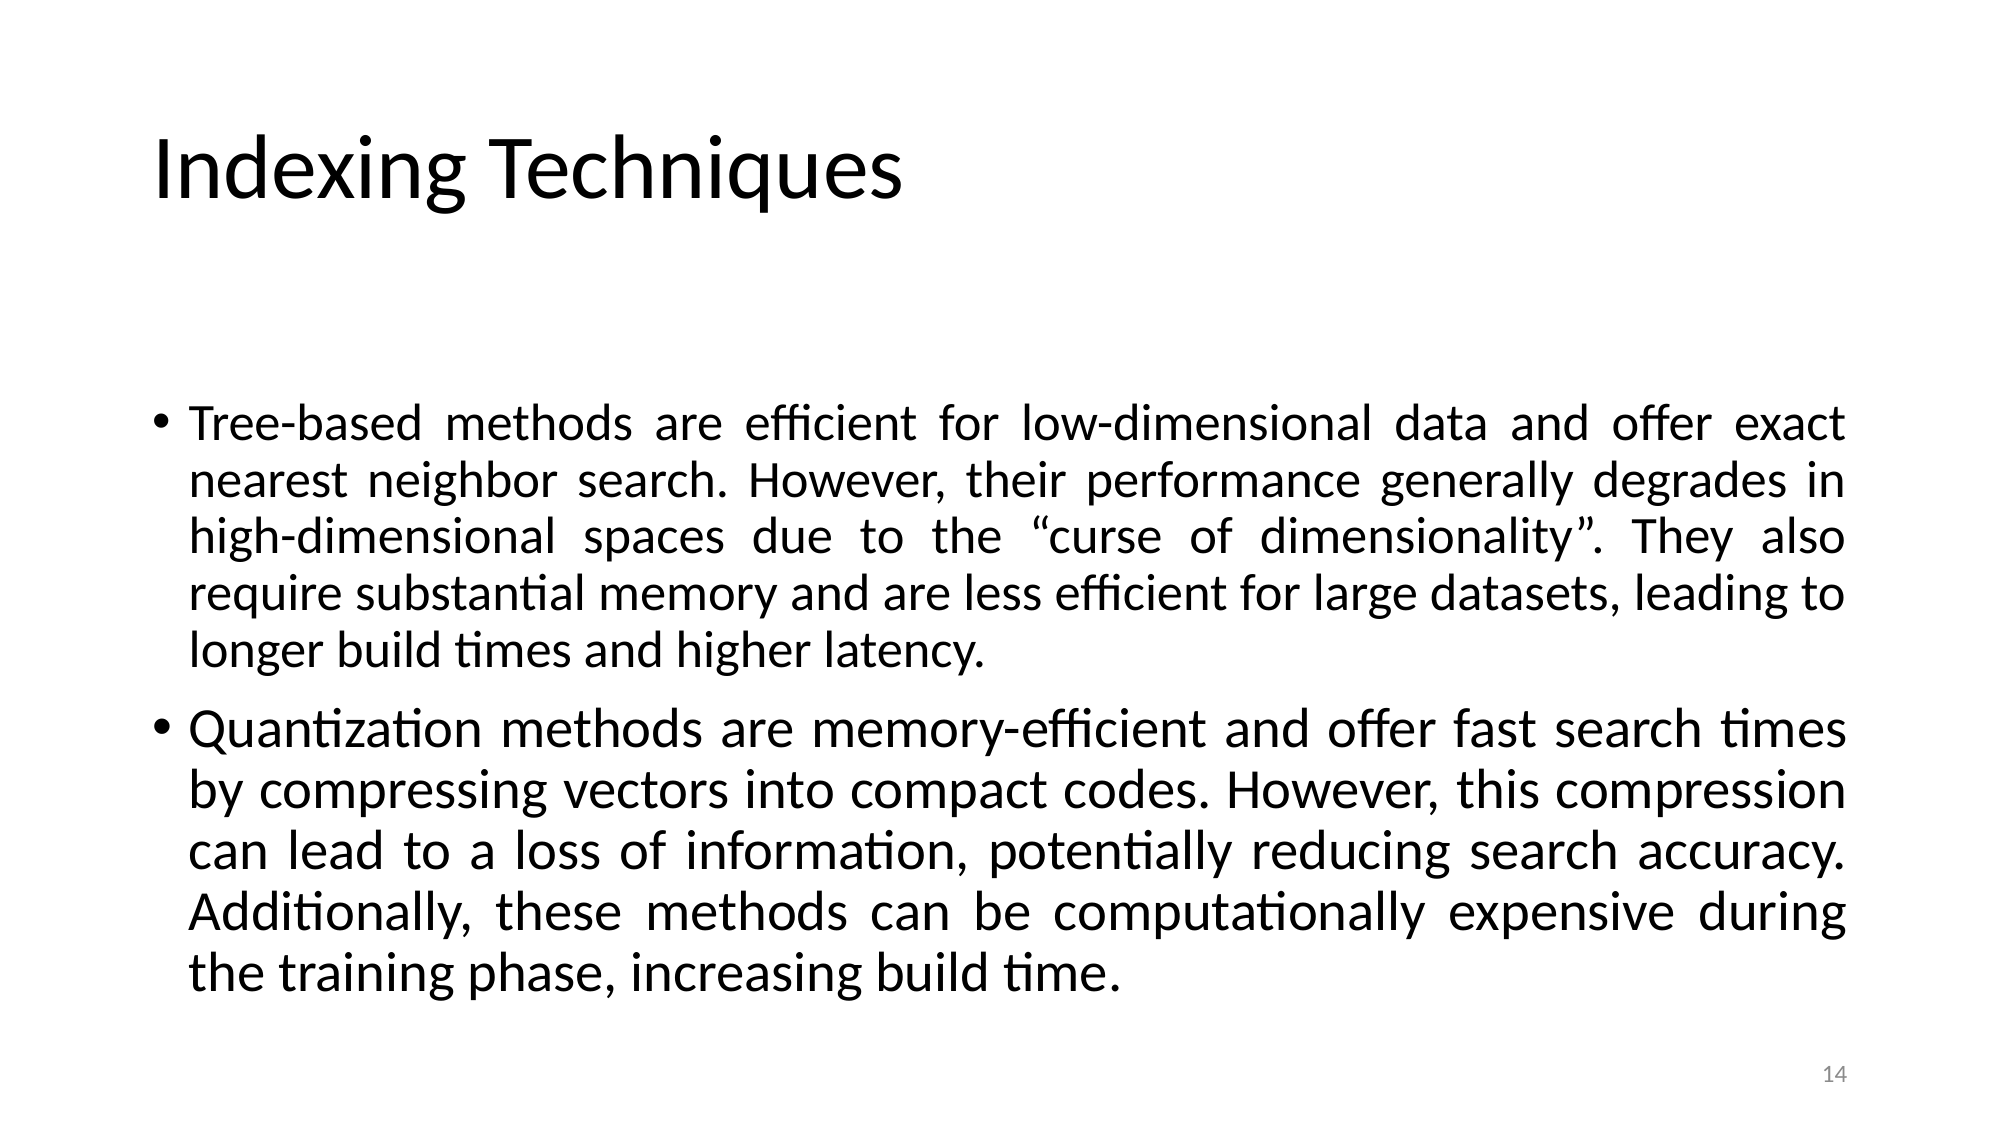

# Indexing Techniques

Tree-based methods are efficient for low-dimensional data and offer exact nearest neighbor search. However, their performance generally degrades in high-dimensional spaces due to the “curse of dimensionality”. They also require substantial memory and are less efficient for large datasets, leading to longer build times and higher latency.
Quantization methods are memory-efficient and offer fast search times by compressing vectors into compact codes. However, this compression can lead to a loss of information, potentially reducing search accuracy. Additionally, these methods can be computationally expensive during the training phase, increasing build time.
14